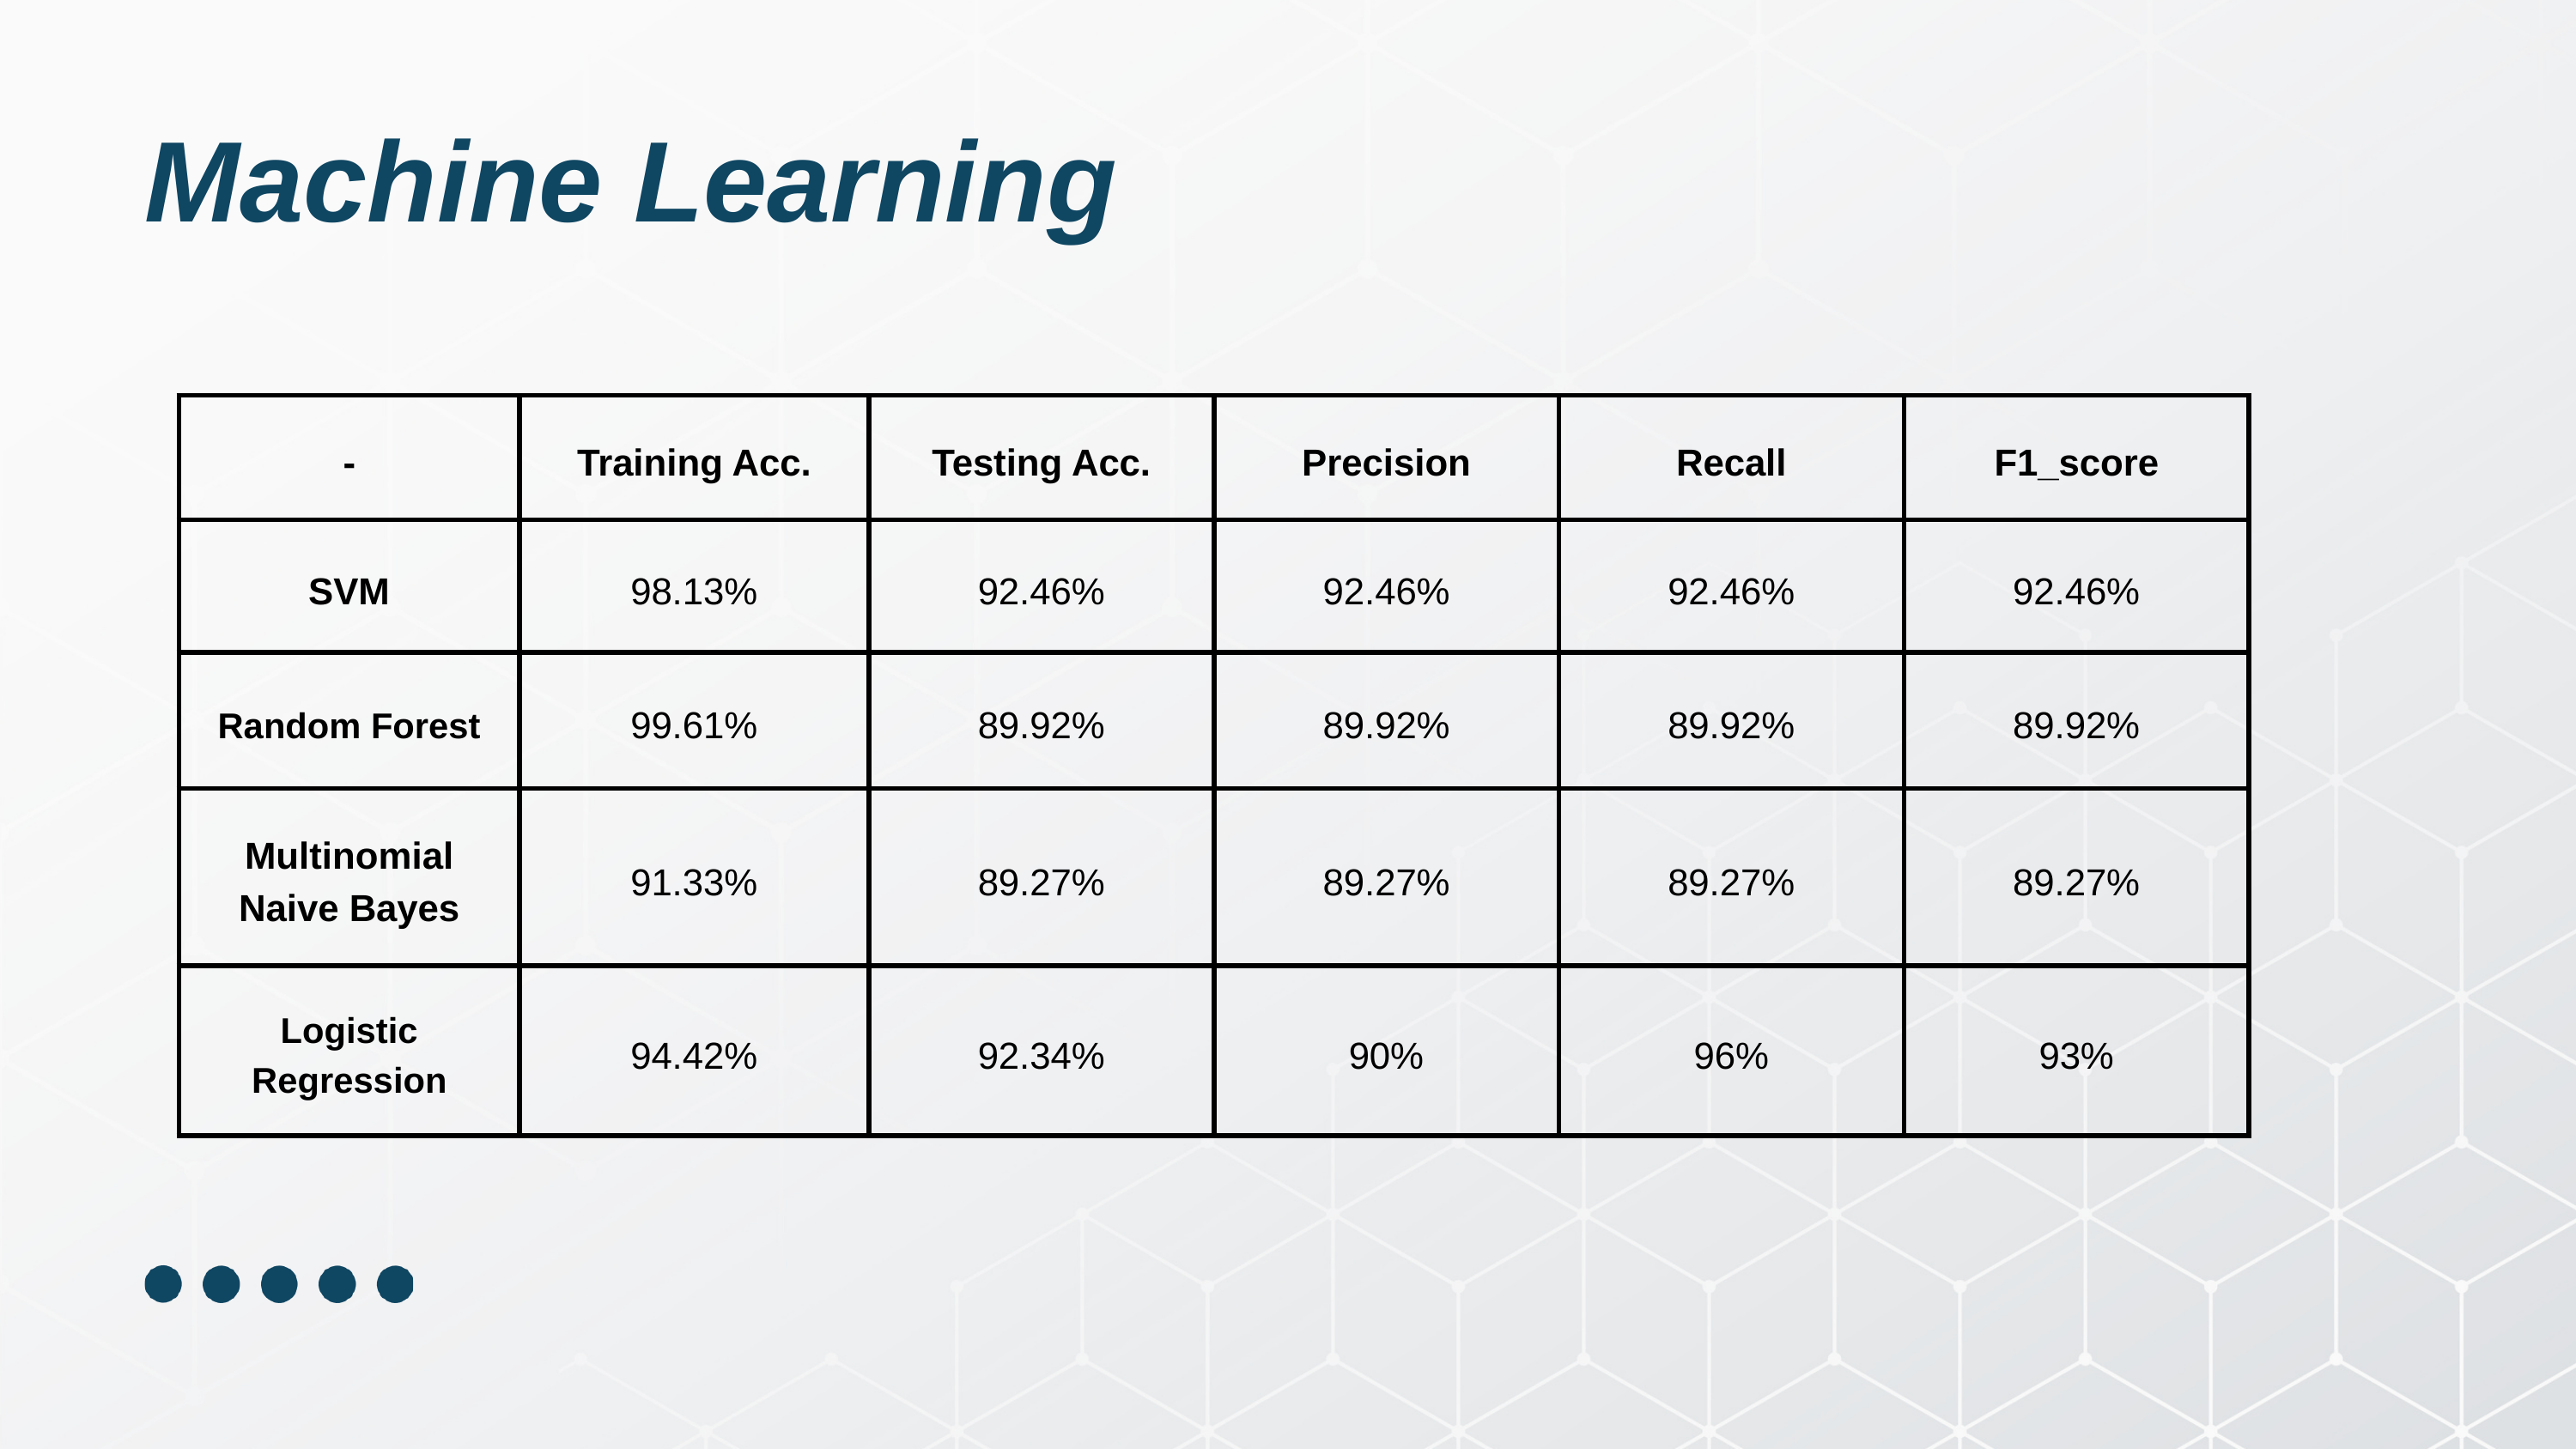

Machine Learning
| - | Training Acc. | Testing Acc. | Precision | Recall | F1\_score |
| --- | --- | --- | --- | --- | --- |
| SVM | 98.13% | 92.46% | 92.46% | 92.46% | 92.46% |
| Random Forest | 99.61% | 89.92% | 89.92% | 89.92% | 89.92% |
| Multinomial Naive Bayes | 91.33% | 89.27% | 89.27% | 89.27% | 89.27% |
| Logistic Regression | 94.42% | 92.34% | 90% | 96% | 93% |